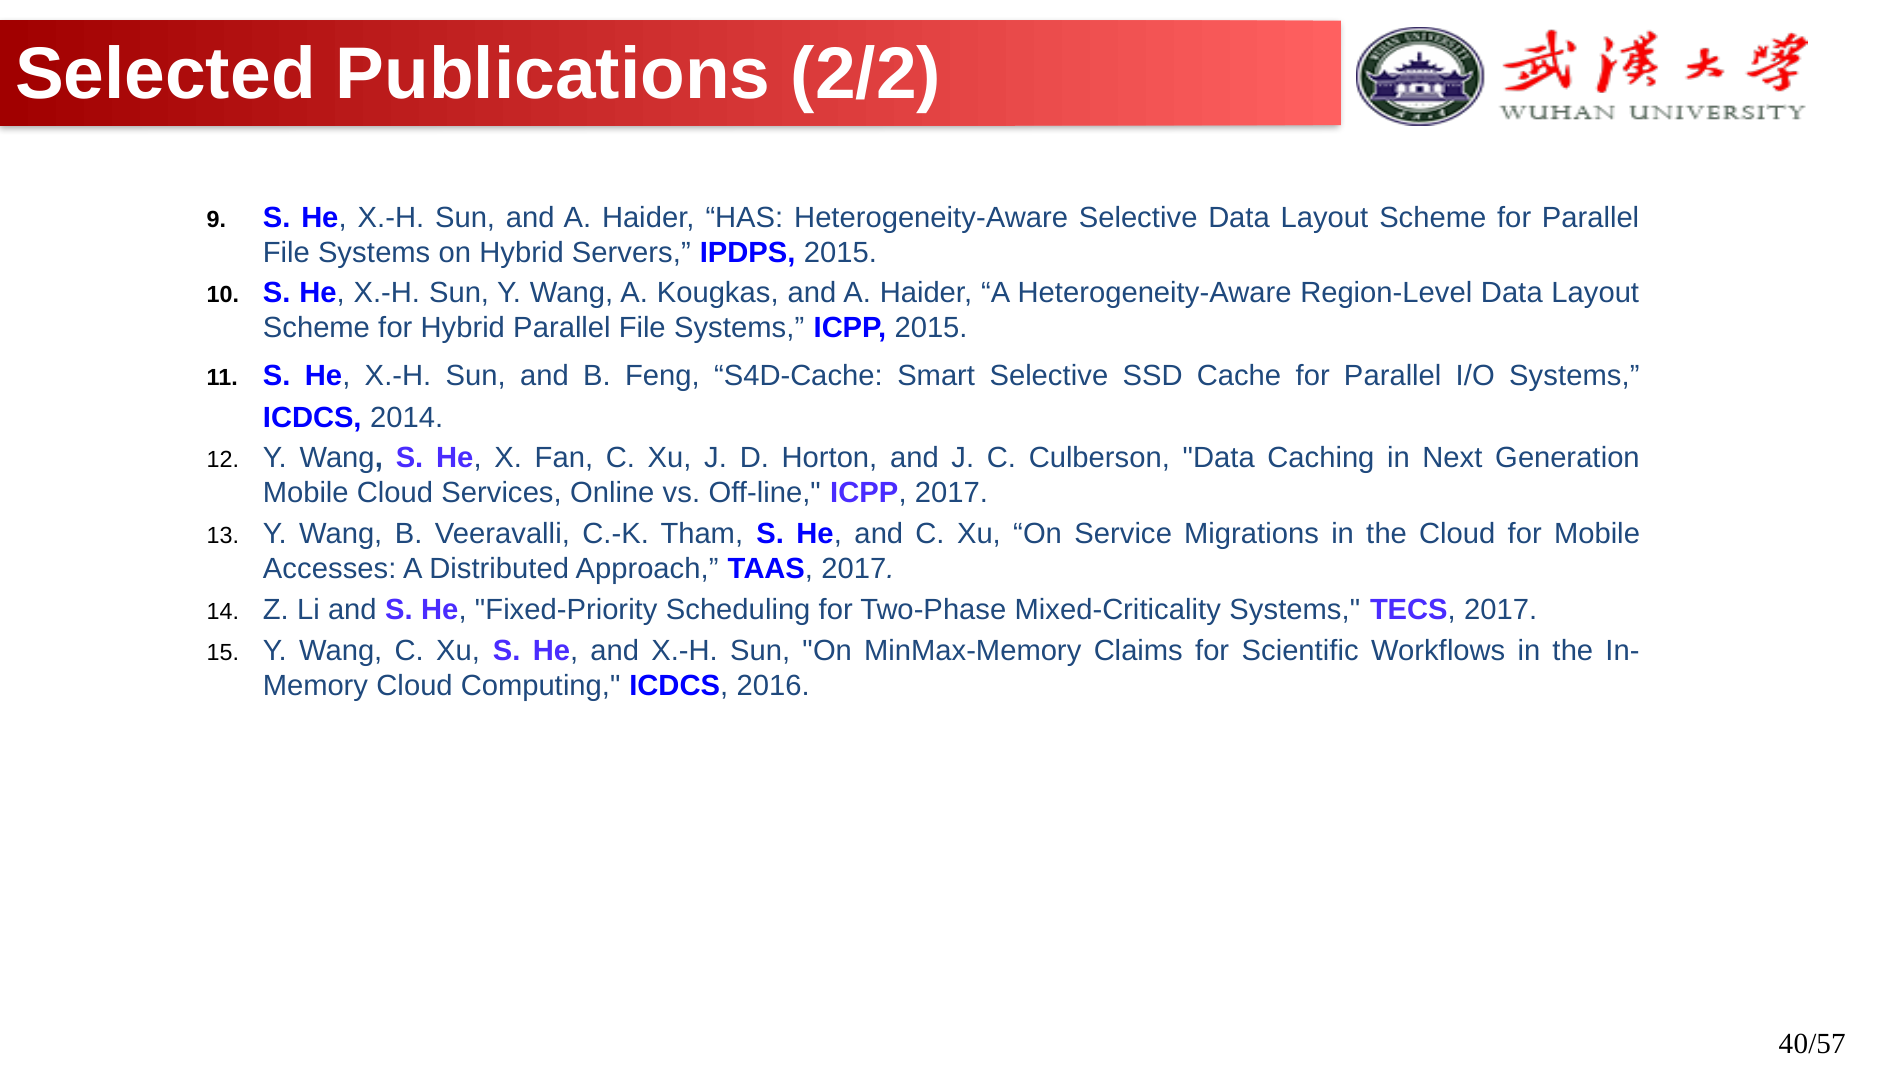

# Selected Publications (2/2)
S. He, X.-H. Sun, and A. Haider, “HAS: Heterogeneity-Aware Selective Data Layout Scheme for Parallel File Systems on Hybrid Servers,” IPDPS, 2015.
S. He, X.-H. Sun, Y. Wang, A. Kougkas, and A. Haider, “A Heterogeneity-Aware Region-Level Data Layout Scheme for Hybrid Parallel File Systems,” ICPP, 2015.
S. He, X.-H. Sun, and B. Feng, “S4D-Cache: Smart Selective SSD Cache for Parallel I/O Systems,” ICDCS, 2014.
Y. Wang, S. He, X. Fan, C. Xu, J. D. Horton, and J. C. Culberson, "Data Caching in Next Generation Mobile Cloud Services, Online vs. Off-line," ICPP, 2017.
Y. Wang, B. Veeravalli, C.-K. Tham, S. He, and C. Xu, “On Service Migrations in the Cloud for Mobile Accesses: A Distributed Approach,” TAAS, 2017.
Z. Li and S. He, "Fixed-Priority Scheduling for Two-Phase Mixed-Criticality Systems," TECS, 2017.
Y. Wang, C. Xu, S. He, and X.-H. Sun, "On MinMax-Memory Claims for Scientific Workflows in the In-Memory Cloud Computing," ICDCS, 2016.